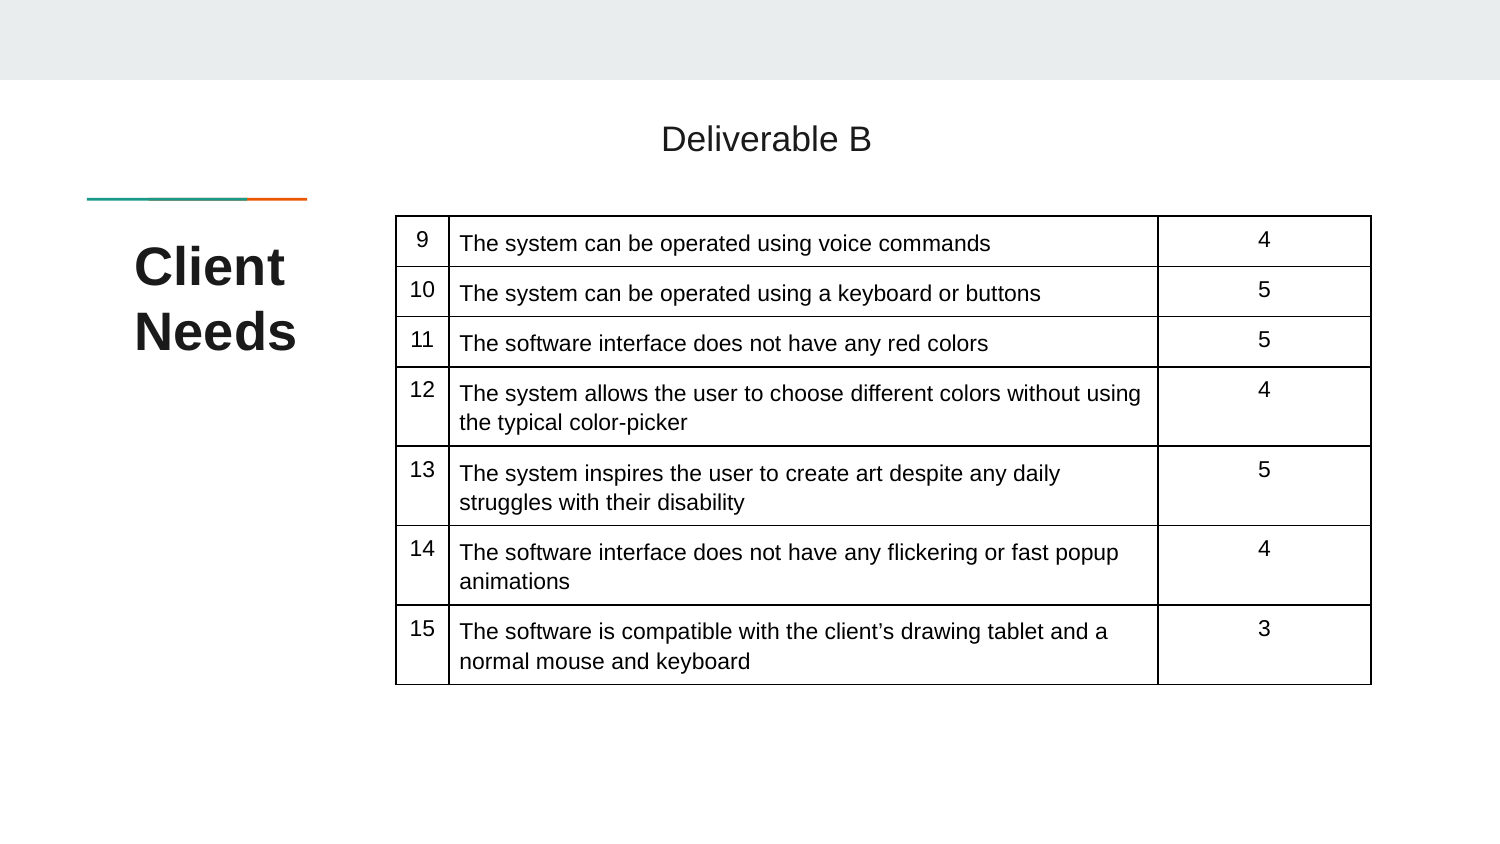

Deliverable B
# Client Needs
| 9 | The system can be operated using voice commands | 4 |
| --- | --- | --- |
| 10 | The system can be operated using a keyboard or buttons | 5 |
| 11 | The software interface does not have any red colors | 5 |
| 12 | The system allows the user to choose different colors without using the typical color-picker | 4 |
| 13 | The system inspires the user to create art despite any daily struggles with their disability | 5 |
| 14 | The software interface does not have any flickering or fast popup animations | 4 |
| 15 | The software is compatible with the client’s drawing tablet and a normal mouse and keyboard | 3 |